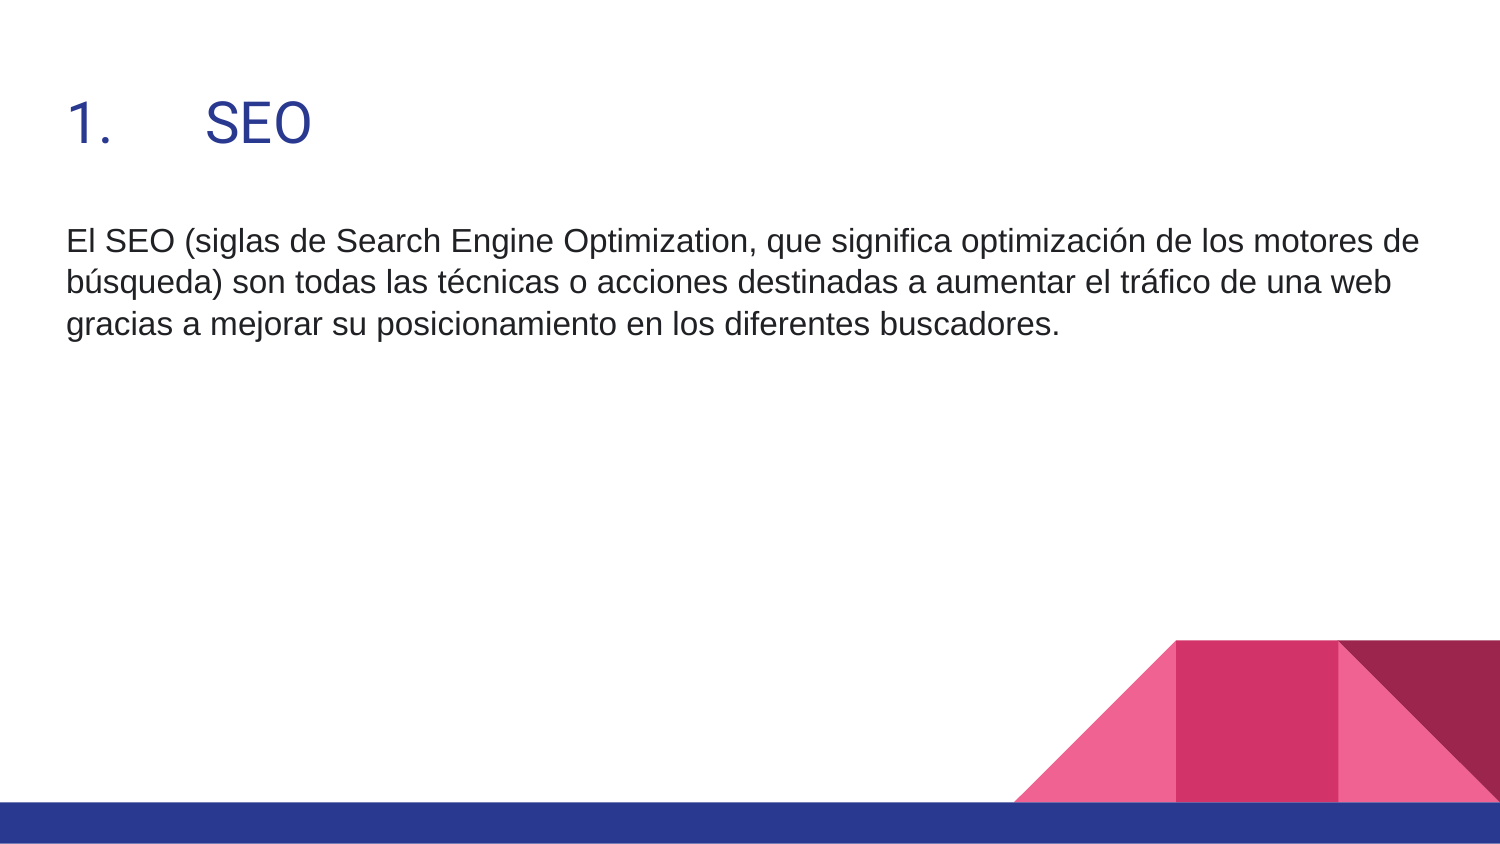

# 1.	SEO
El SEO (siglas de Search Engine Optimization, que significa optimización de los motores de búsqueda) son todas las técnicas o acciones destinadas a aumentar el tráfico de una web gracias a mejorar su posicionamiento en los diferentes buscadores.